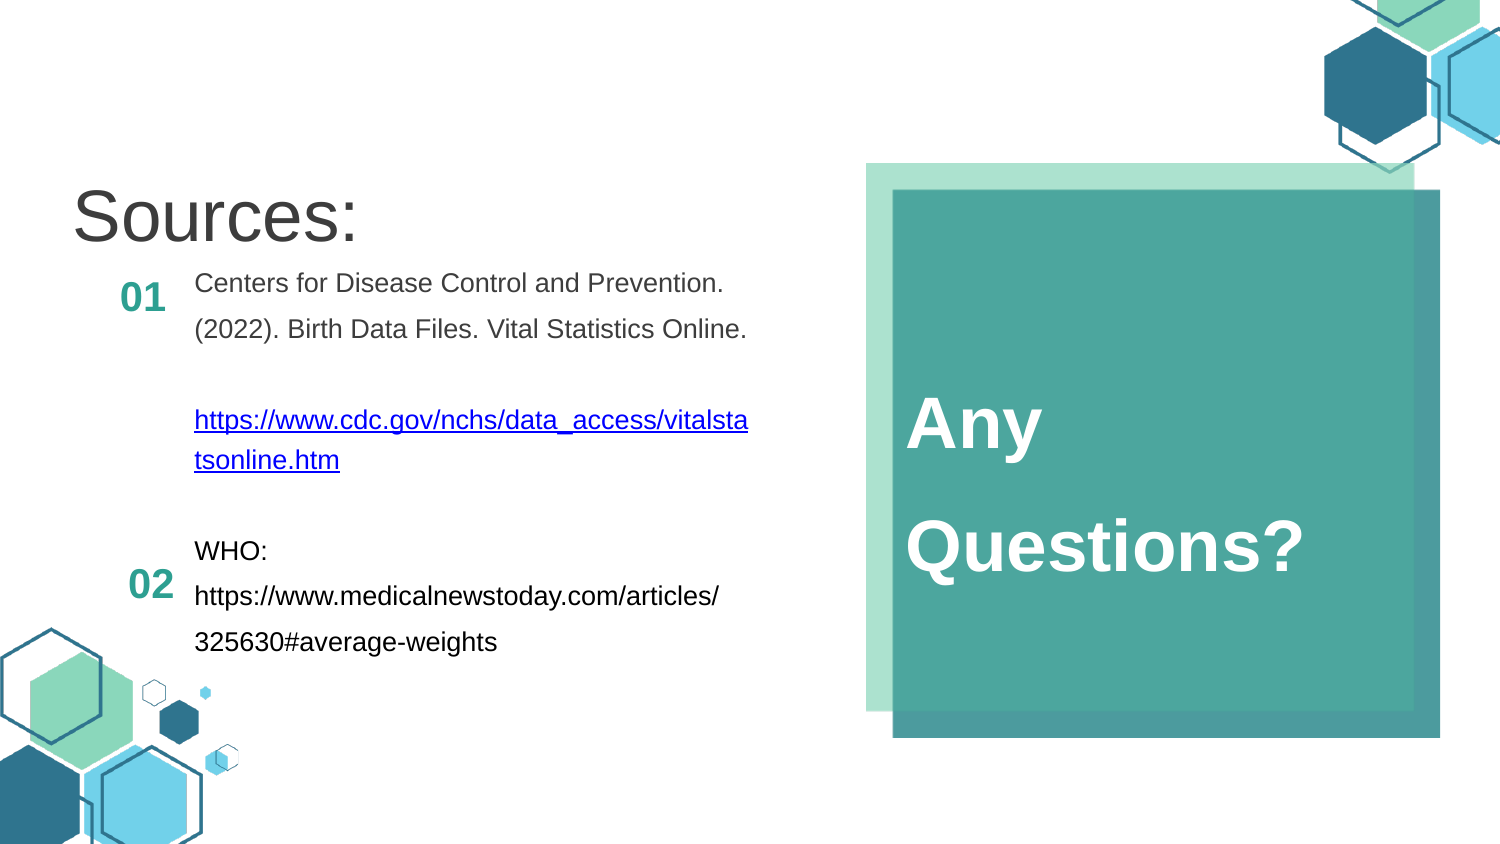

Sources:

01
Centers for Disease Control and Prevention. (2022). Birth Data Files. Vital Statistics Online.  https://www.cdc.gov/nchs/data_access/vitalstatsonline.htm

WHO:
https://www.medicalnewstoday.com/articles/325630#average-weights

Any
Questions?
02